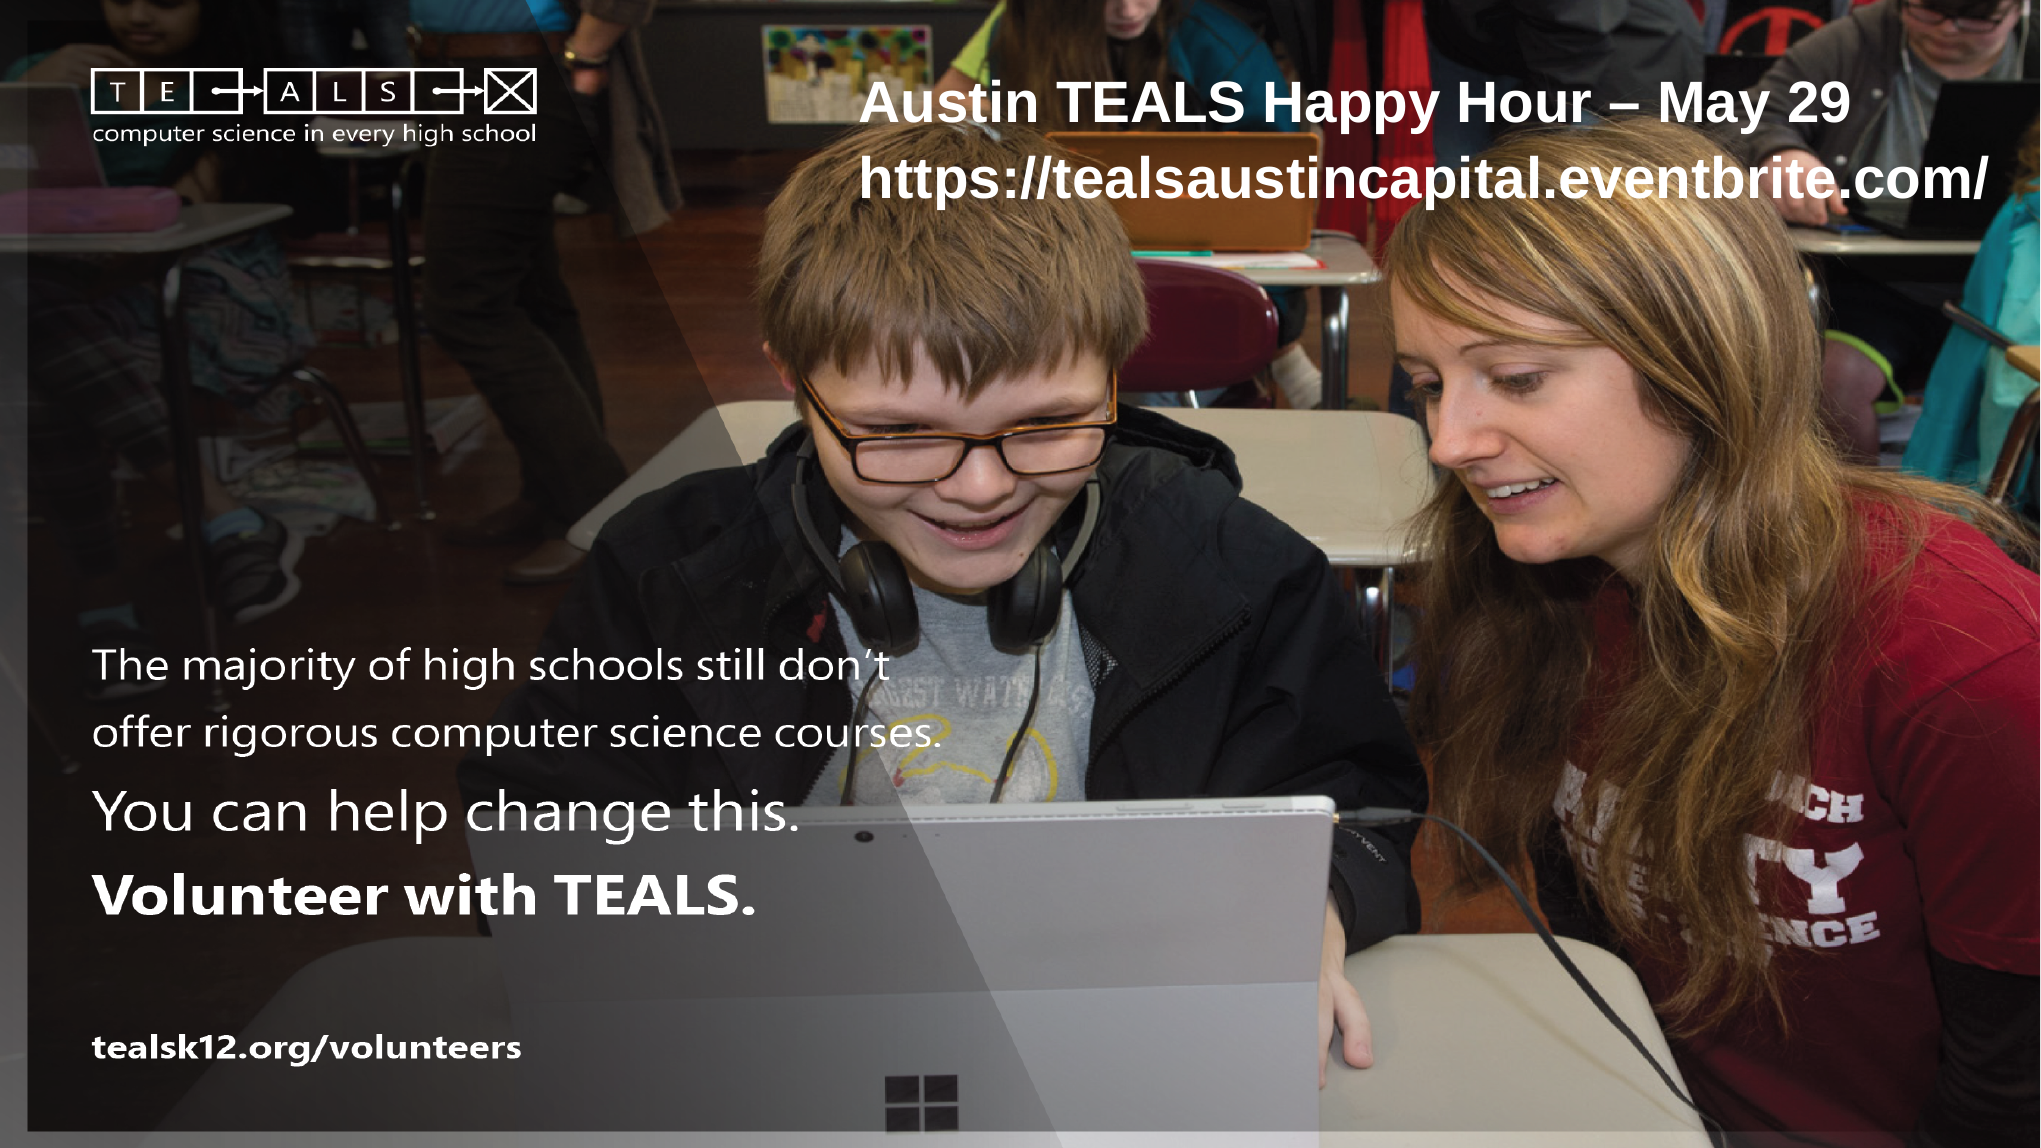

#
Austin TEALS Happy Hour – May 29
https://tealsaustincapital.eventbrite.com/